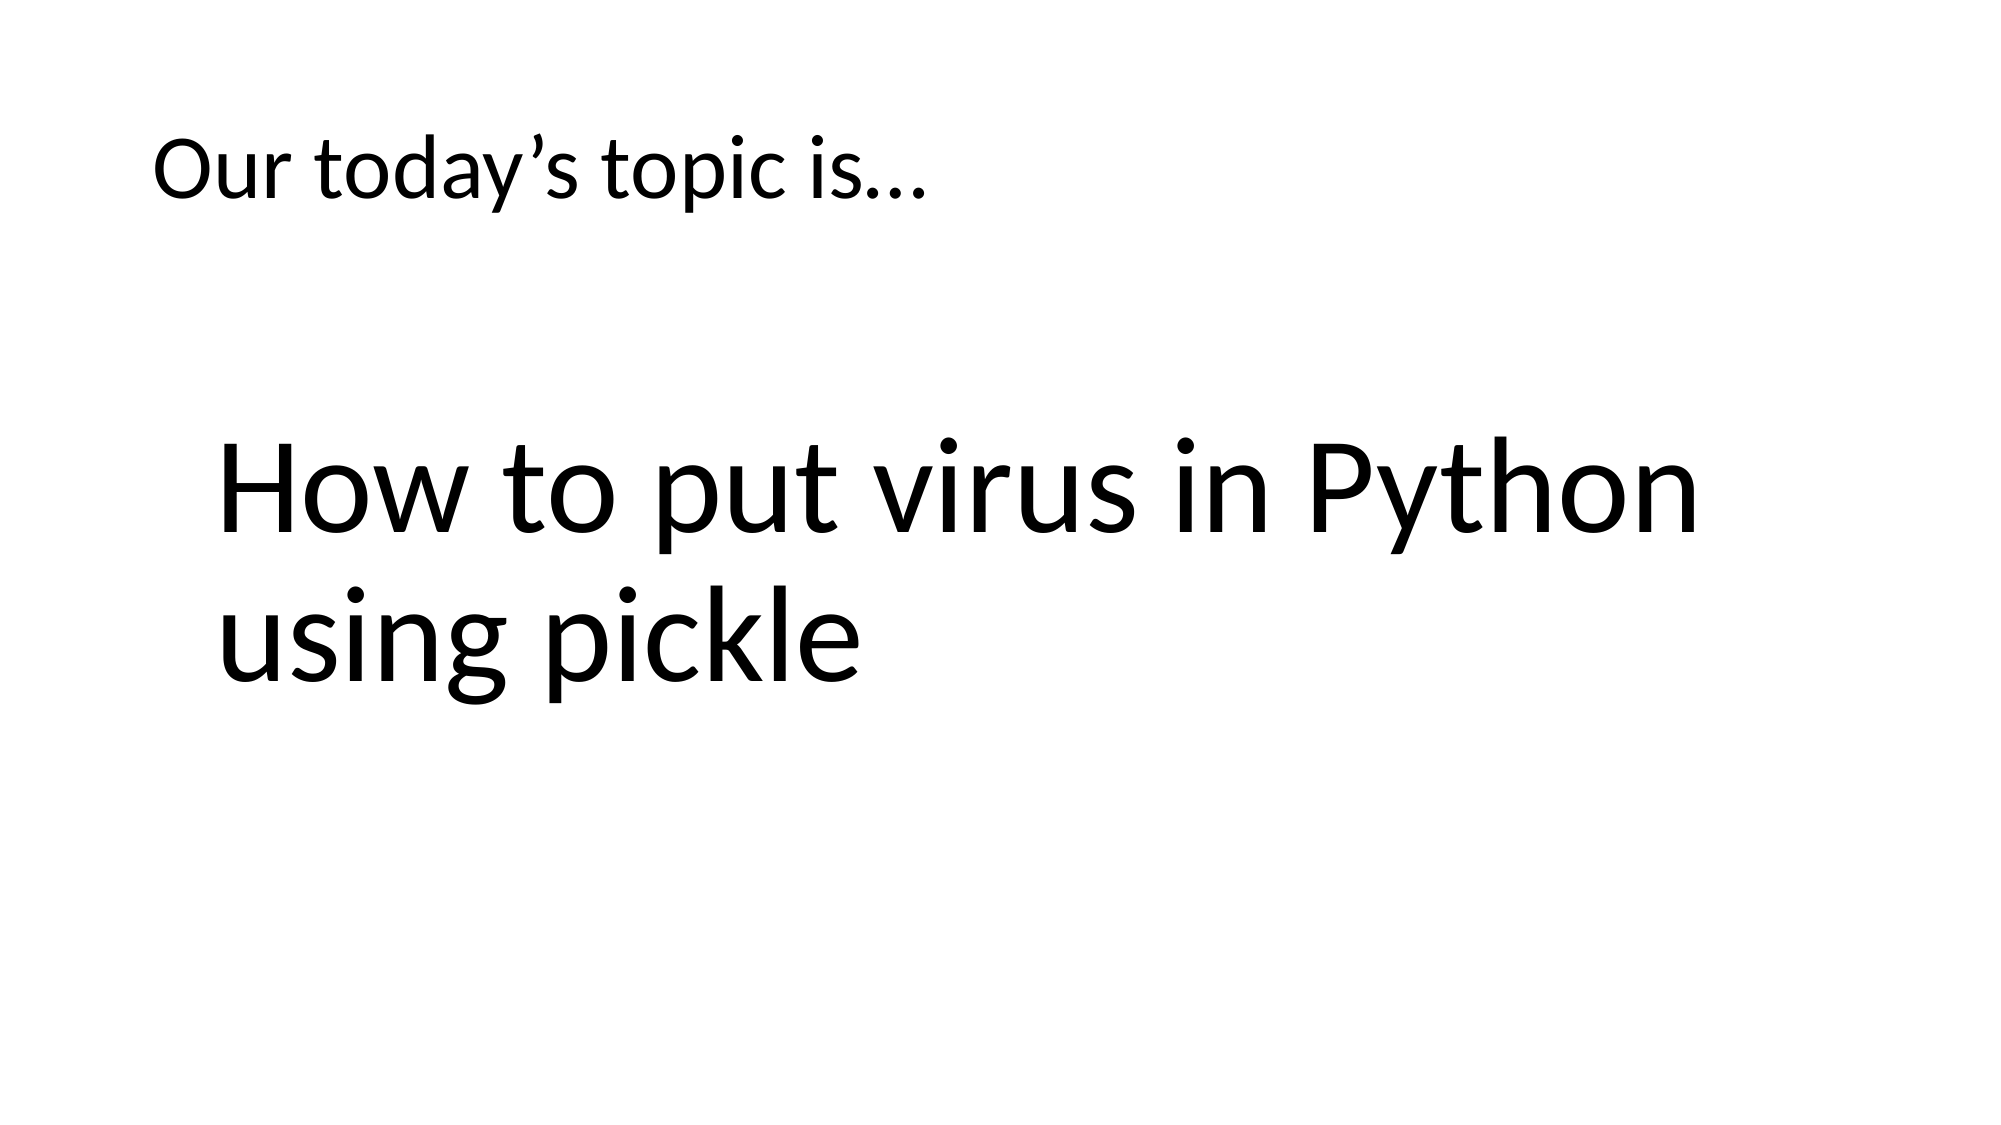

Our today’s topic is…
# How to put virus in Python using pickle